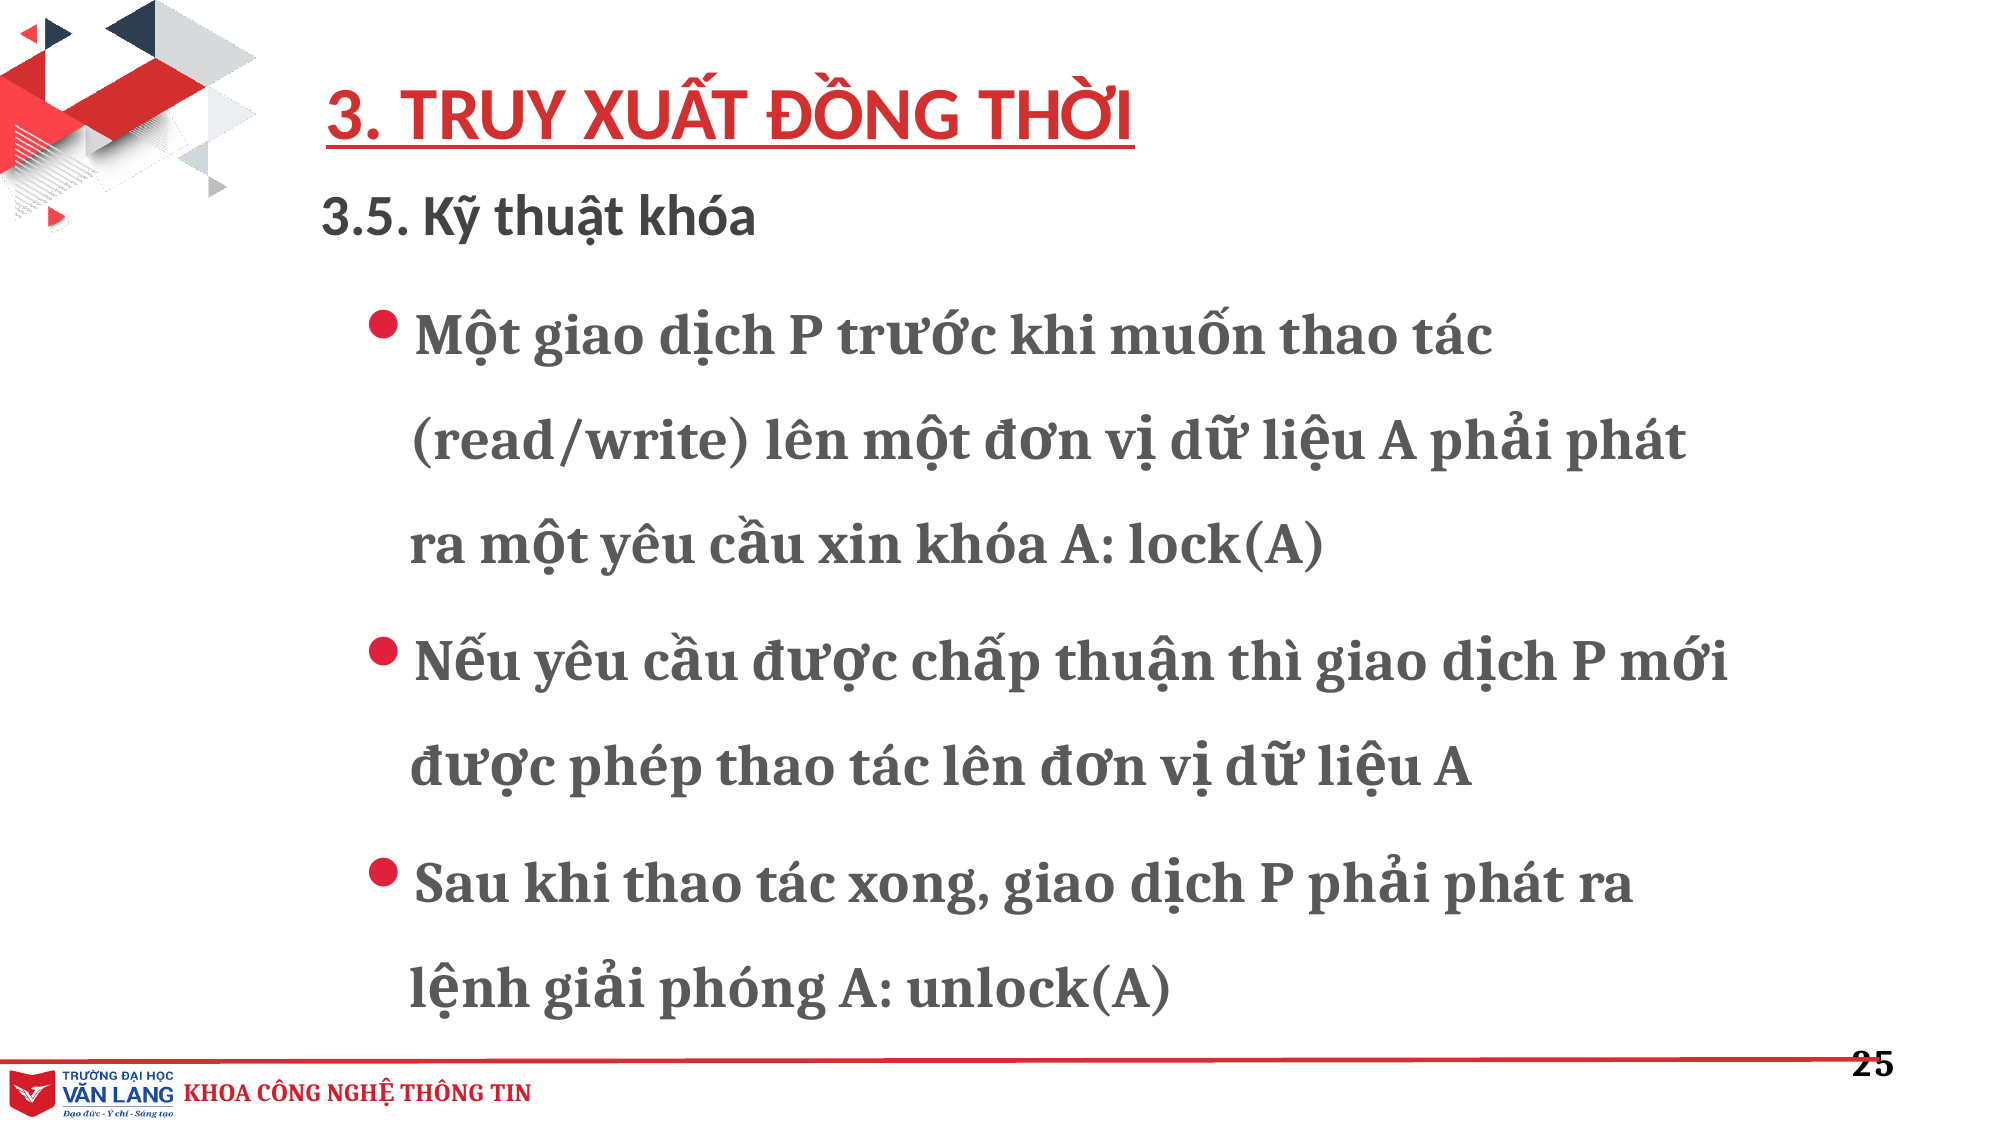

3. TRUY XUẤT ĐỒNG THỜI

3.5. Kỹ thuật khóa

Một giao dịch P trước khi muốn thao tác (read/write) lên một đơn vị dữ liệu A phải phát ra một yêu cầu xin khóa A: lock(A)
Nếu yêu cầu được chấp thuận thì giao dịch P mới được phép thao tác lên đơn vị dữ liệu A
Sau khi thao tác xong, giao dịch P phải phát ra lệnh giải phóng A: unlock(A)